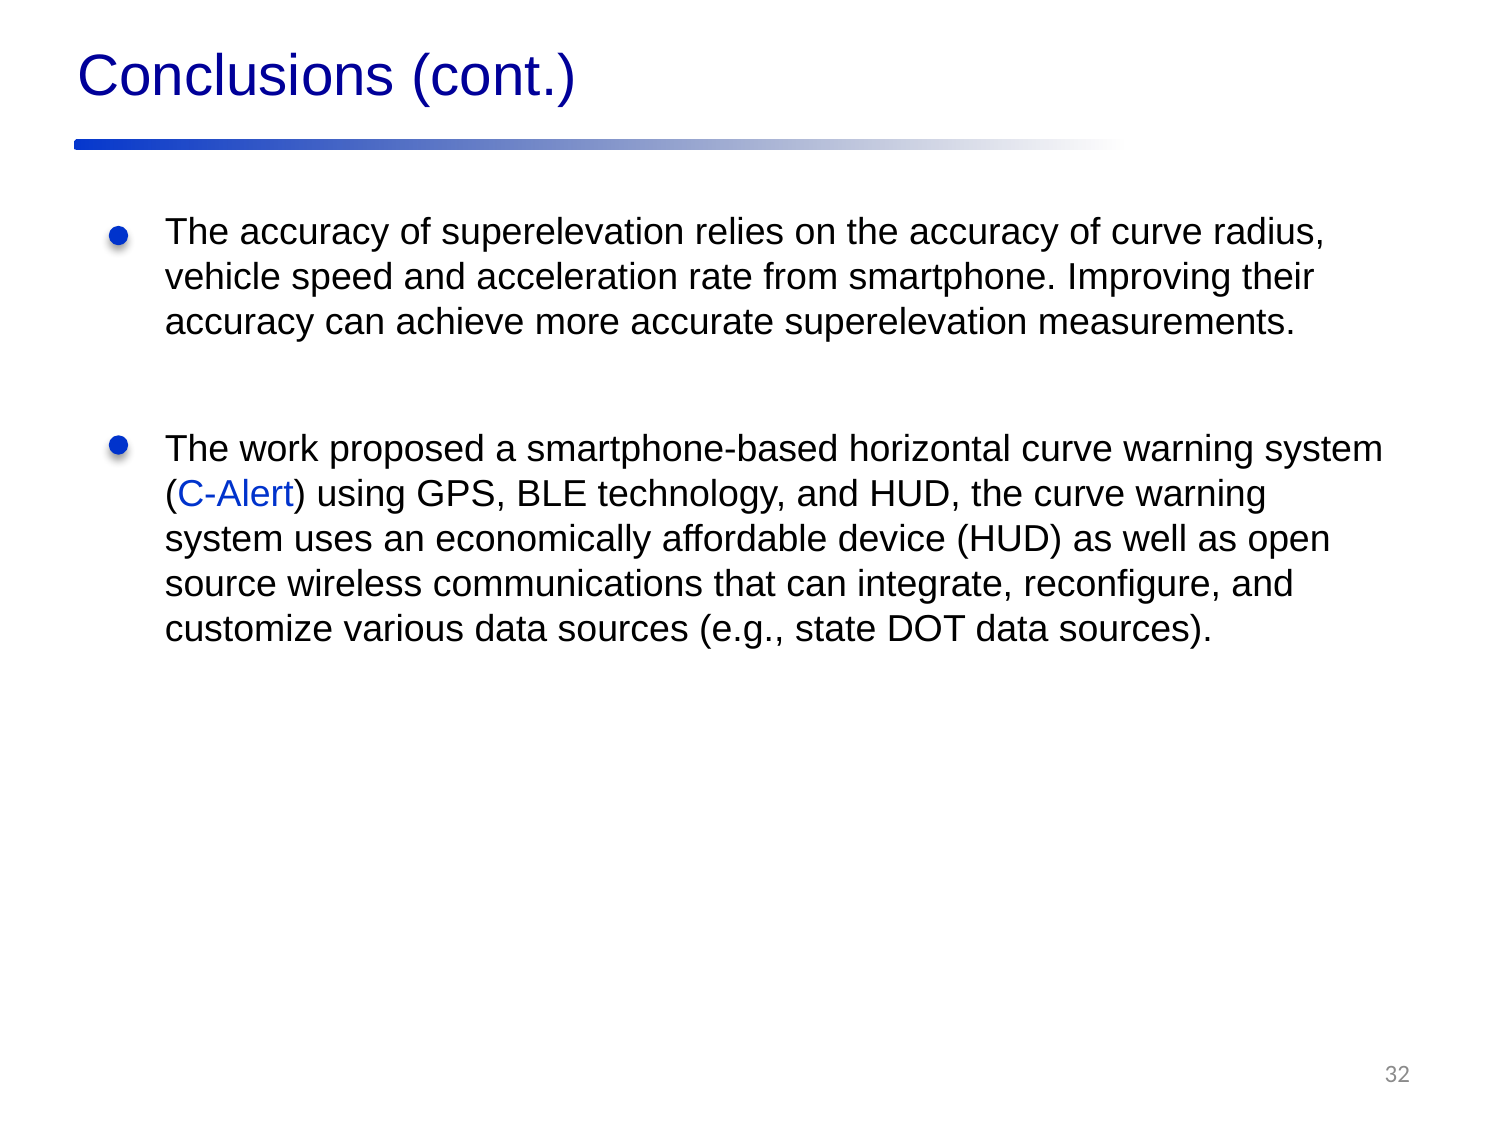

Conclusions (cont.)

The accuracy of superelevation relies on the accuracy of curve radius, vehicle speed and acceleration rate from smartphone. Improving their accuracy can achieve more accurate superelevation measurements.

The work proposed a smartphone-based horizontal curve warning system (C-Alert) using GPS, BLE technology, and HUD, the curve warning system uses an economically affordable device (HUD) as well as open source wireless communications that can integrate, reconfigure, and customize various data sources (e.g., state DOT data sources).

32